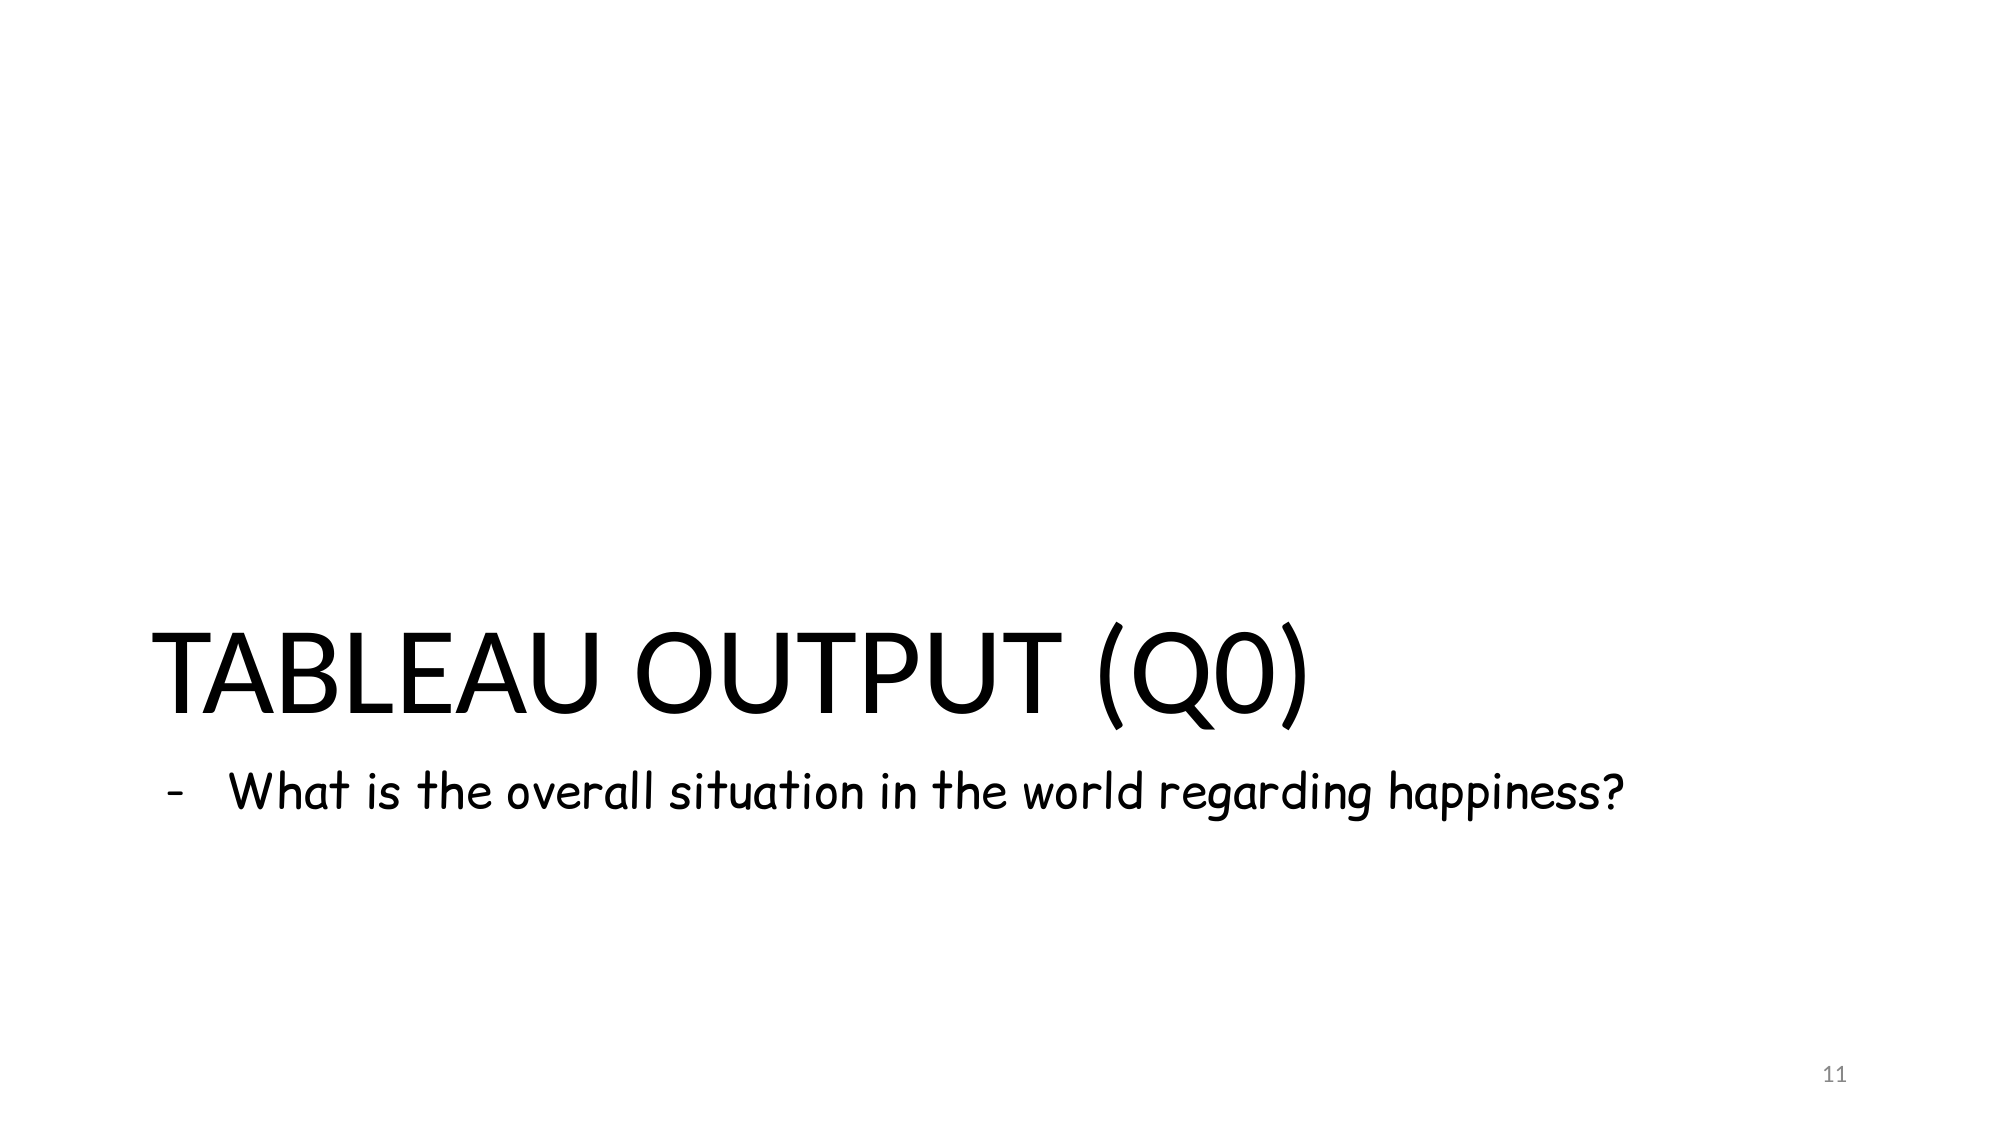

# TABLEAU OUTPUT (Q0)
What is the overall situation in the world regarding happiness?
11